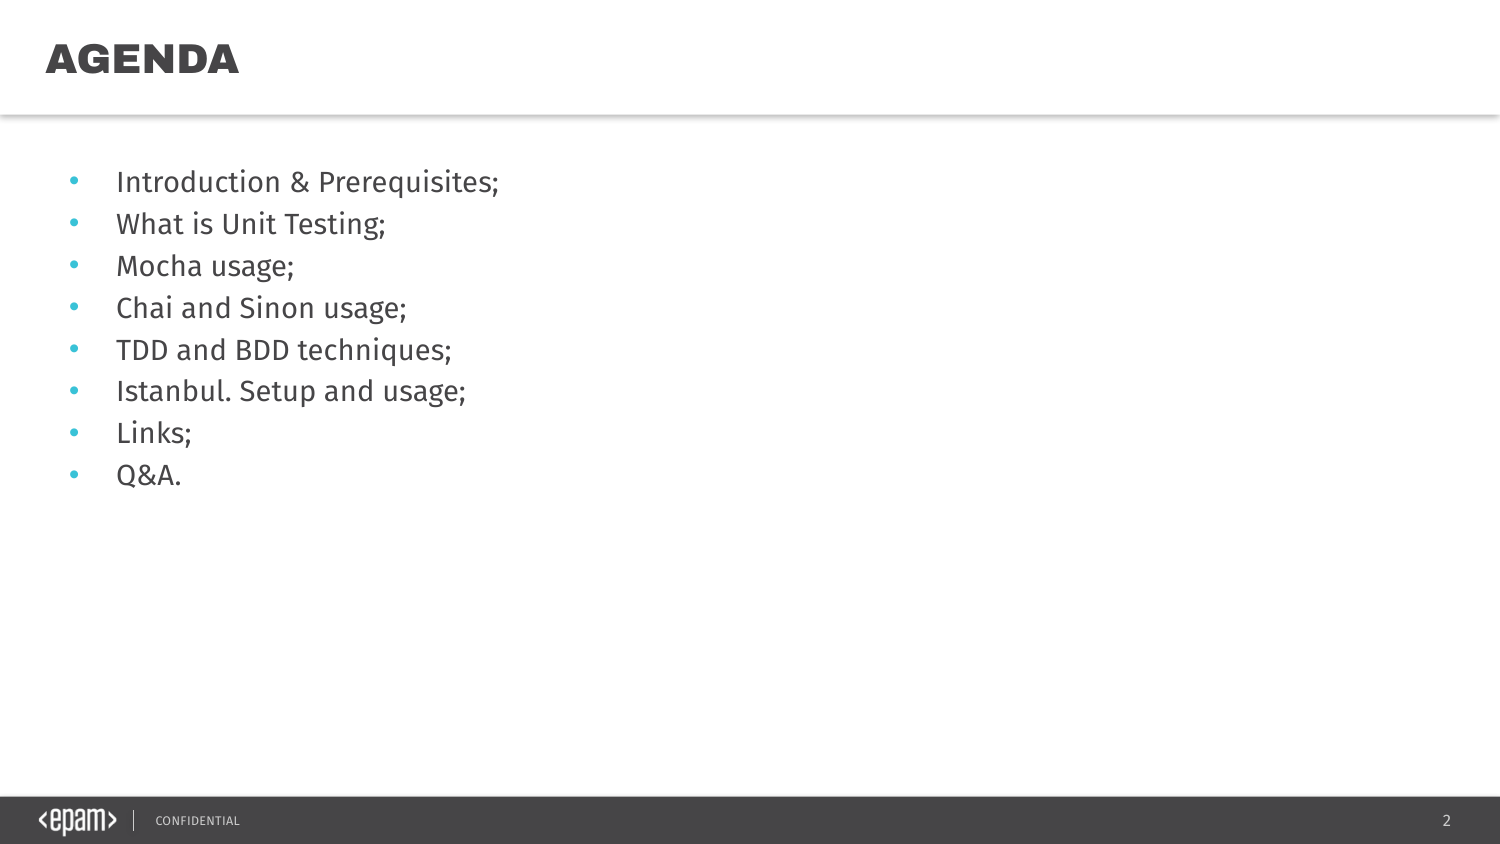

AGENDA
Introduction & Prerequisites;
What is Unit Testing;
Mocha usage;
Chai and Sinon usage;
TDD and BDD techniques;
Istanbul. Setup and usage;
Links;
Q&A.